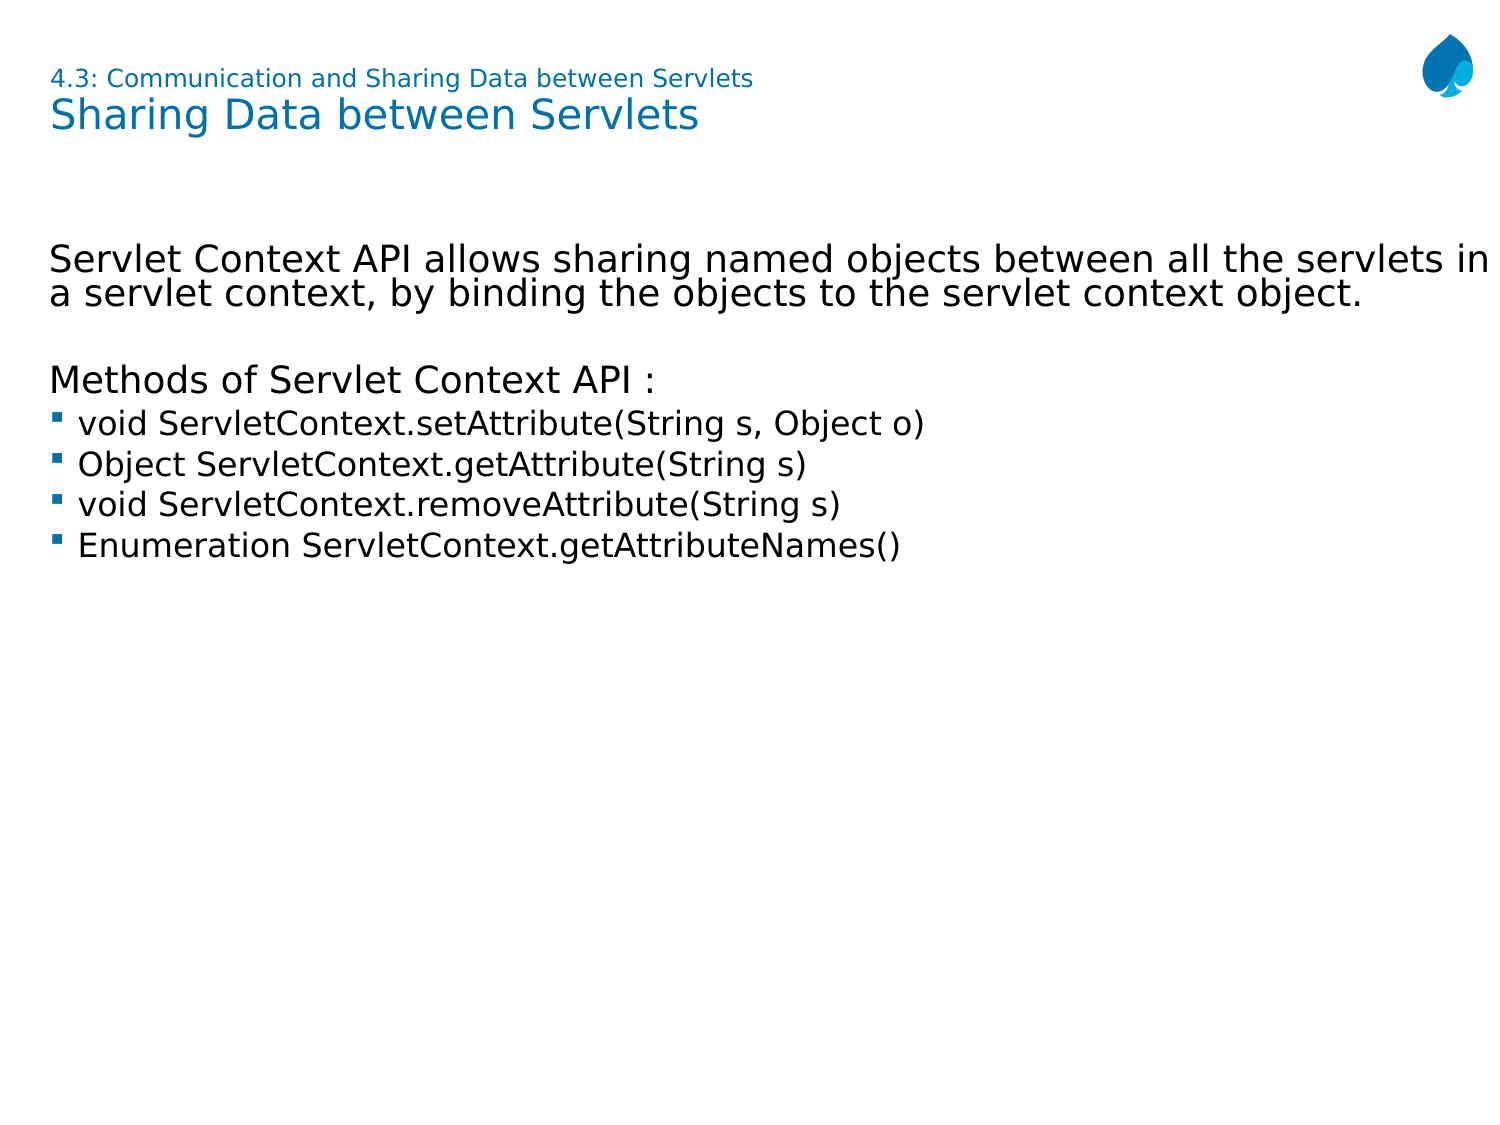

# 4.3: Communication and Sharing Data between Servlets Sharing Data between Servlets
Servlet Context API allows sharing named objects between all the servlets in a servlet context, by binding the objects to the servlet context object.

Methods of Servlet Context API :
void ServletContext.setAttribute(String s, Object o)
Object ServletContext.getAttribute(String s)
void ServletContext.removeAttribute(String s)
Enumeration ServletContext.getAttributeNames()